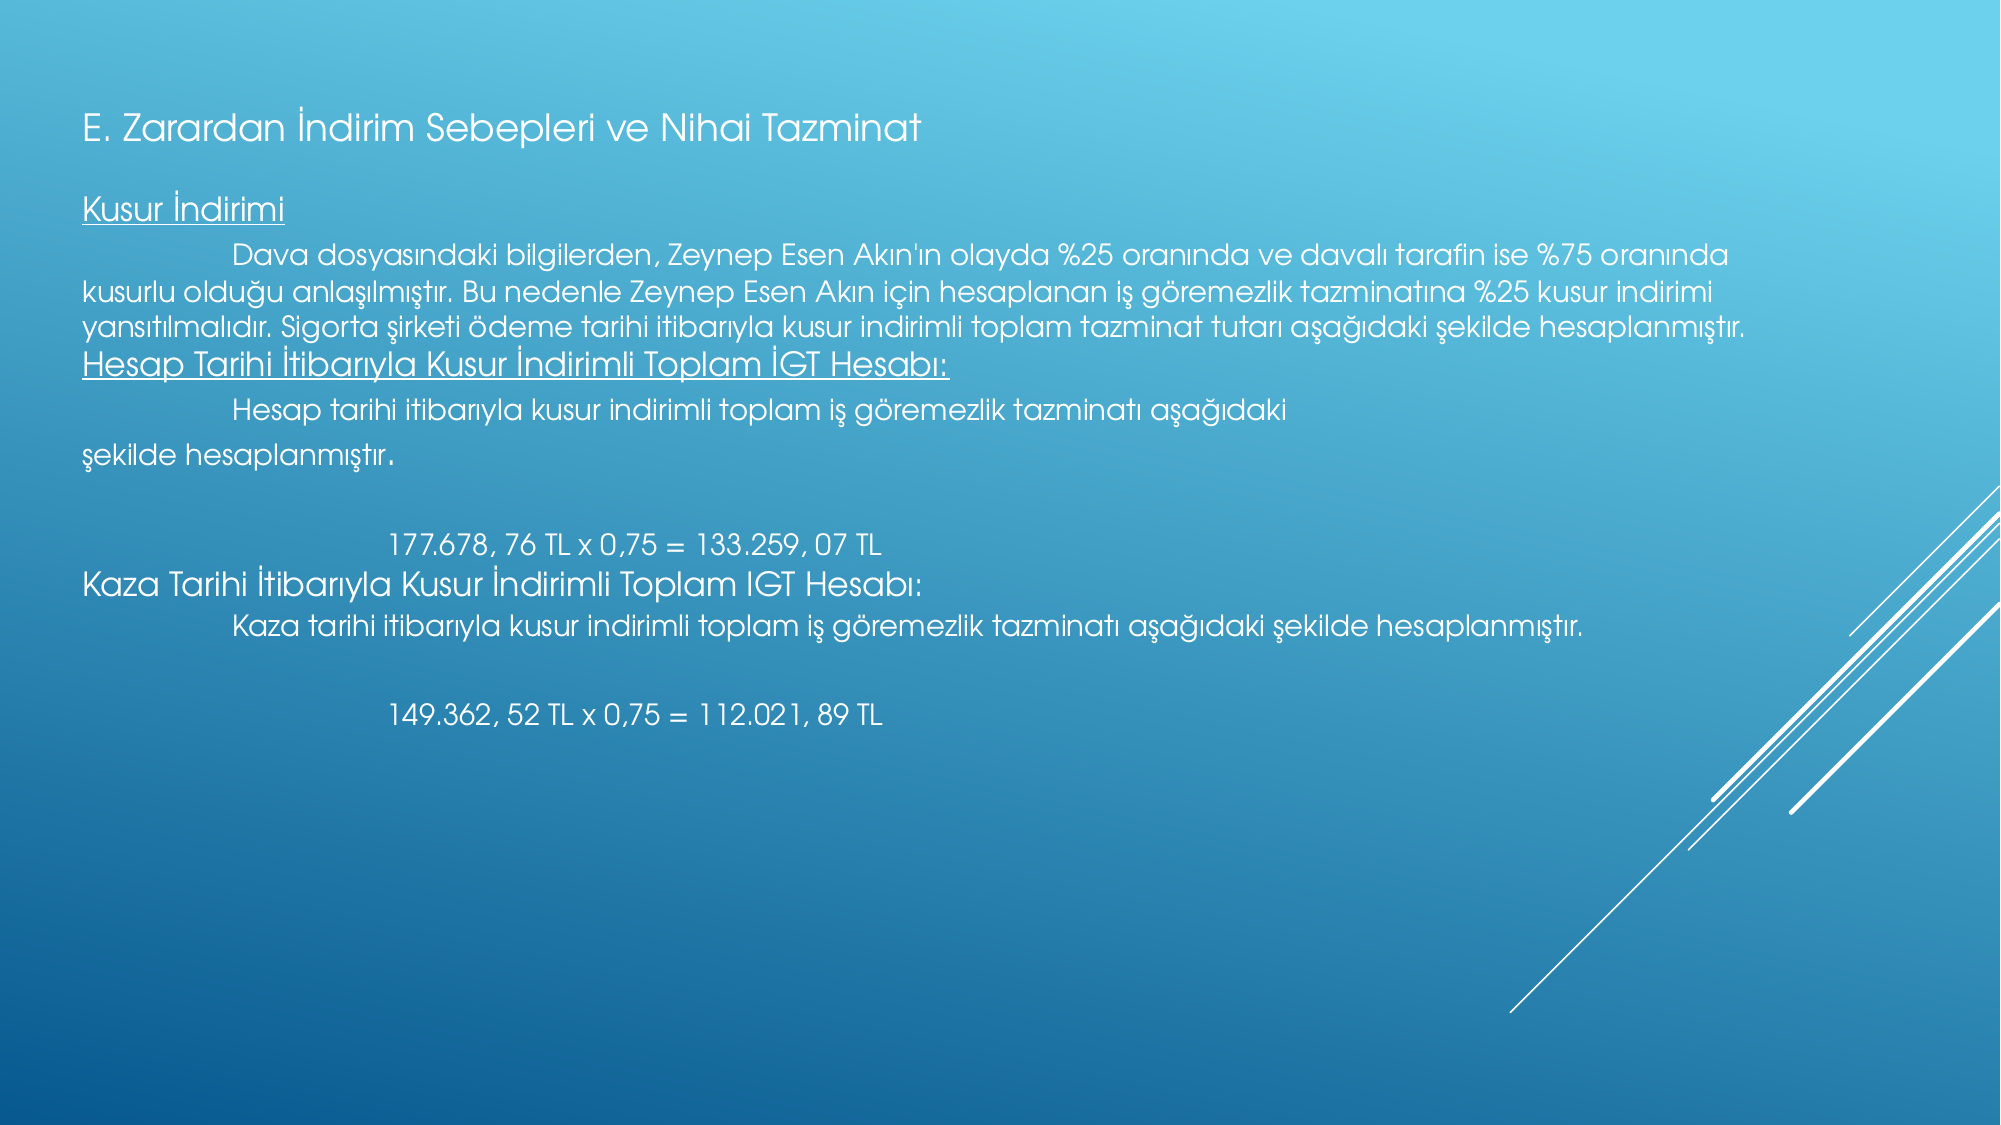

E. Zarardan İndirim Sebepleri ve Nihai Tazminat

Kusur İndirimi
	Dava dosyasındaki bilgilerden, Zeynep Esen Akın'ın olayda %25 oranında ve davalı tarafin ise %75 oranında kusurlu olduğu anlaşılmıştır. Bu nedenle Zeynep Esen Akın için hesaplanan iş göremezlik tazminatına %25 kusur indirimi yansıtılmalıdır. Sigorta şirketi ödeme tarihi itibarıyla kusur indirimli toplam tazminat tutarı aşağıdaki şekilde hesaplanmıştır.
Hesap Tarihi İtibarıyla Kusur İndirimli Toplam İGT Hesabı:
	Hesap tarihi itibarıyla kusur indirimli toplam iş göremezlik tazminatı aşağıdaki
şekilde hesaplanmıştır.

                             177.678, 76 TL x 0,75 = 133.259, 07 TL
Kaza Tarihi İtibarıyla Kusur İndirimli Toplam IGT Hesabı:
	Kaza tarihi itibarıyla kusur indirimli toplam iş göremezlik tazminatı aşağıdaki şekilde hesaplanmıştır.
                             149.362, 52 TL x 0,75 = 112.021, 89 TL